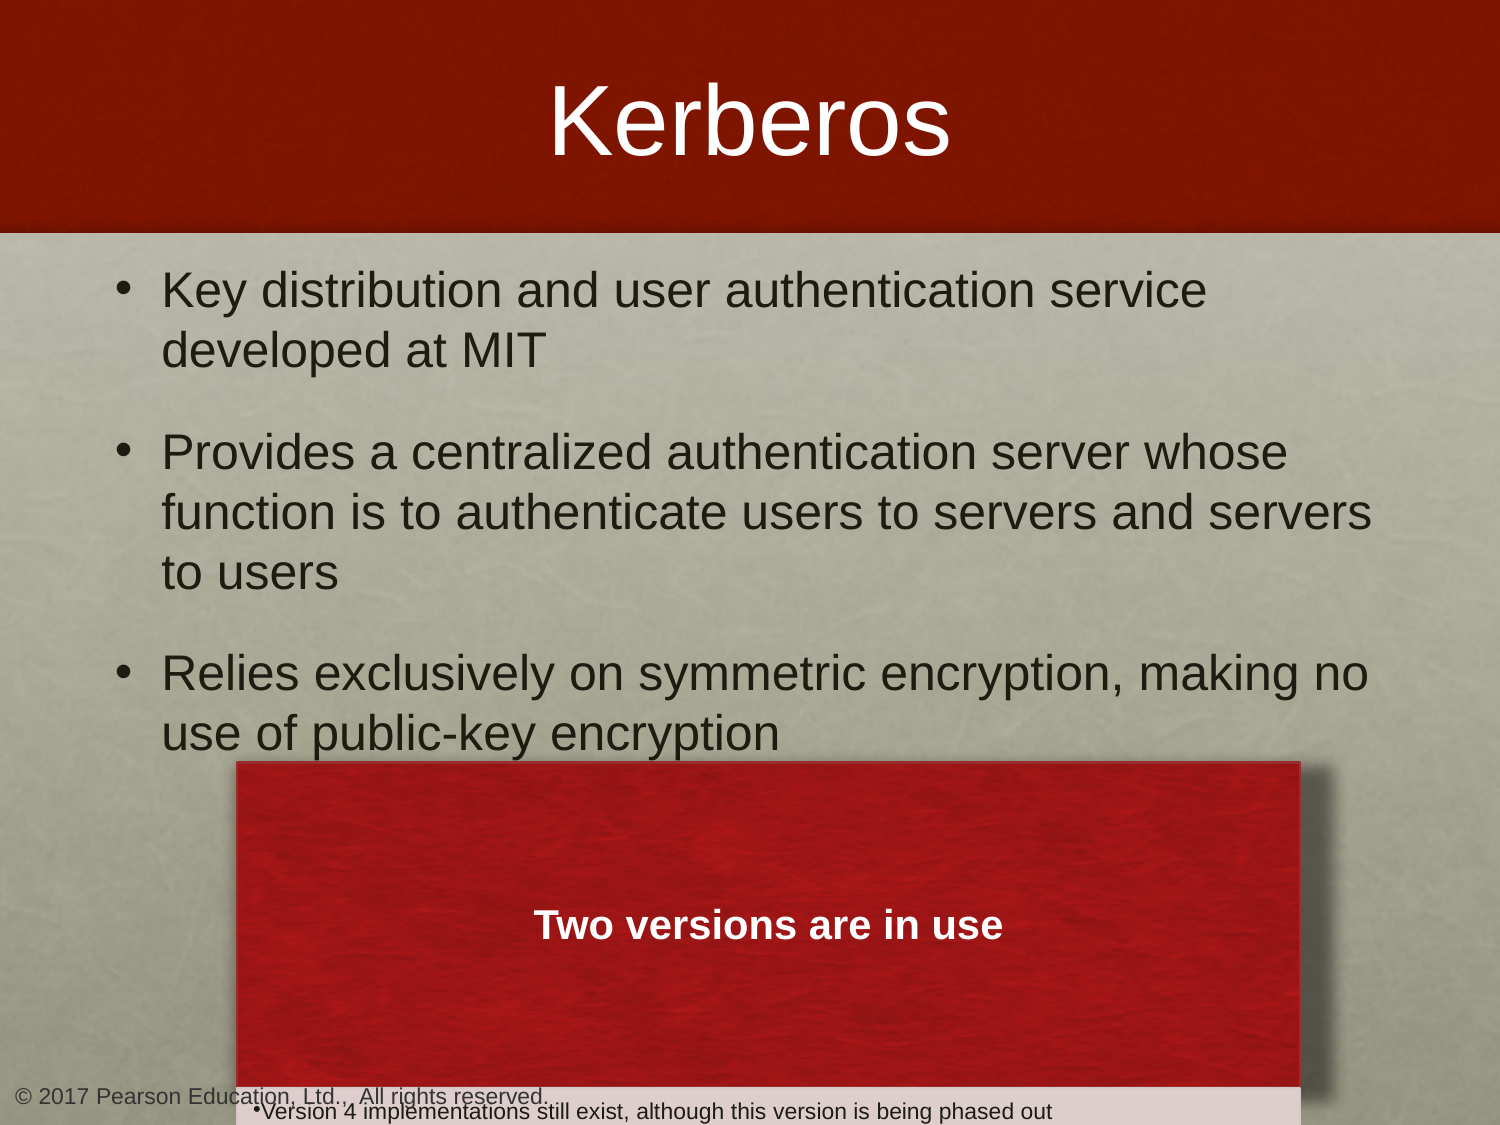

# Kerberos
Key distribution and user authentication service developed at MIT
Provides a centralized authentication server whose function is to authenticate users to servers and servers to users
Relies exclusively on symmetric encryption, making no use of public-key encryption
Two versions are in use
Version 4 implementations still exist, although this version is being phased out
© 2017 Pearson Education, Ltd.,  All rights reserved.